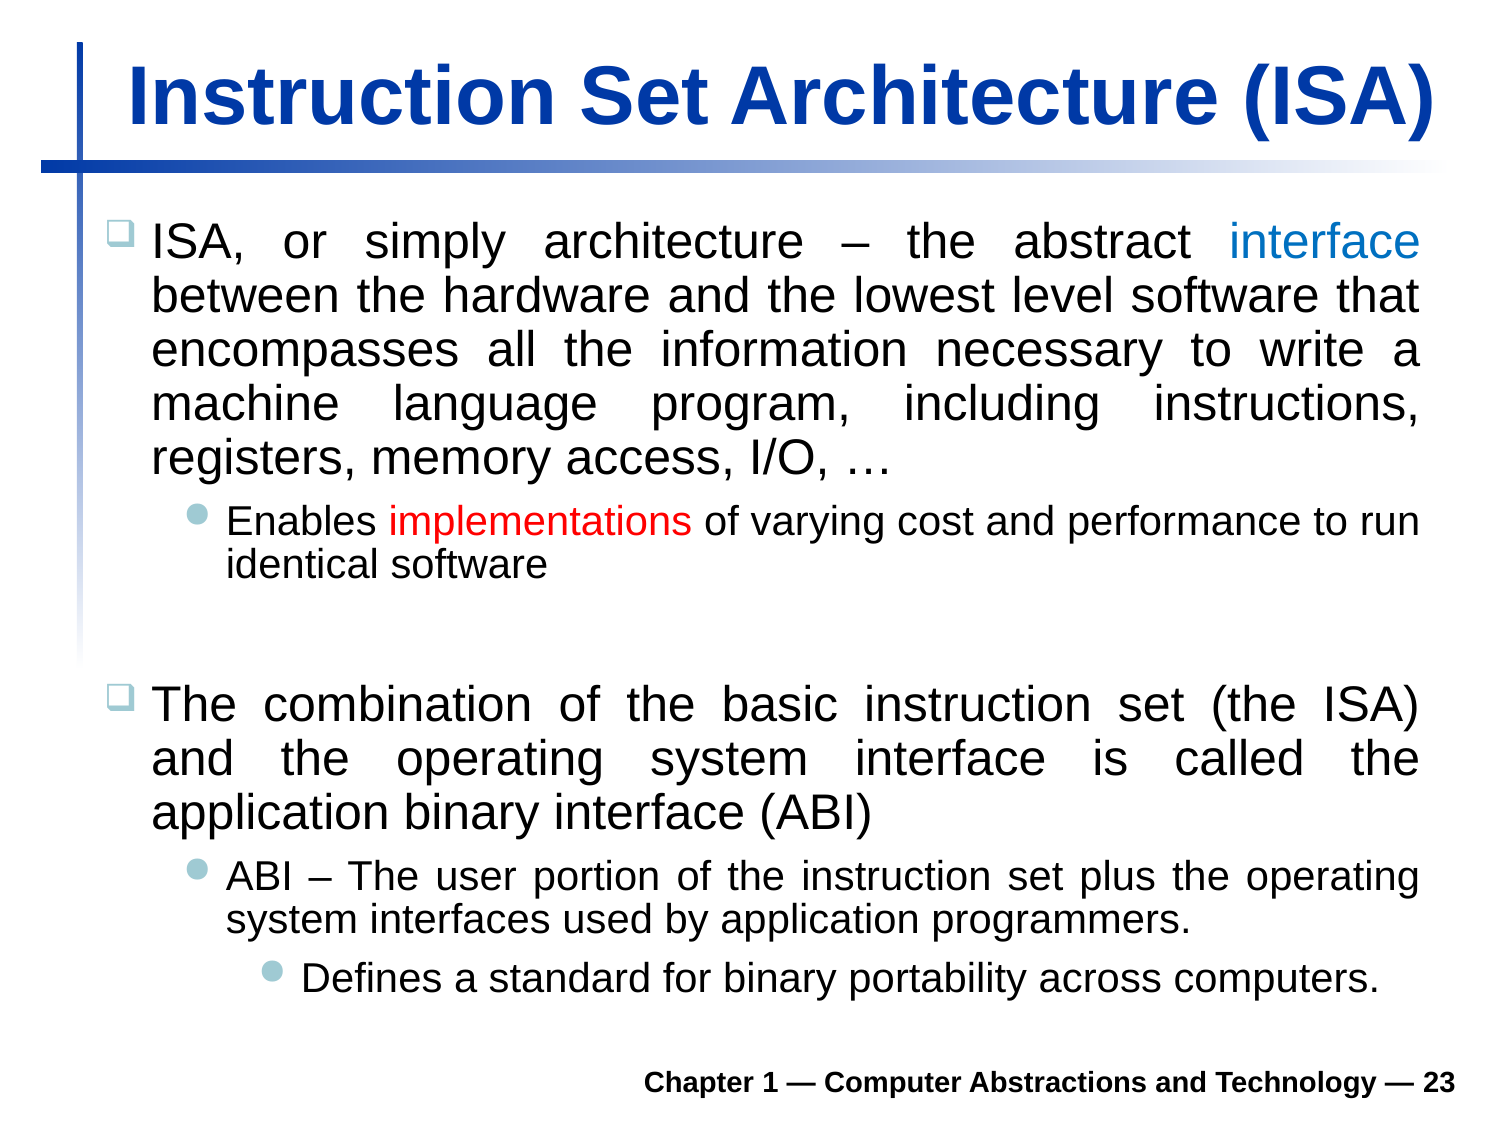

# Instruction Set Architecture (ISA)
ISA, or simply architecture – the abstract interface between the hardware and the lowest level software that encompasses all the information necessary to write a machine language program, including instructions, registers, memory access, I/O, …
Enables implementations of varying cost and performance to run identical software

The combination of the basic instruction set (the ISA) and the operating system interface is called the application binary interface (ABI)
ABI – The user portion of the instruction set plus the operating system interfaces used by application programmers.
Defines a standard for binary portability across computers.
Chapter 1 — Computer Abstractions and Technology — 23